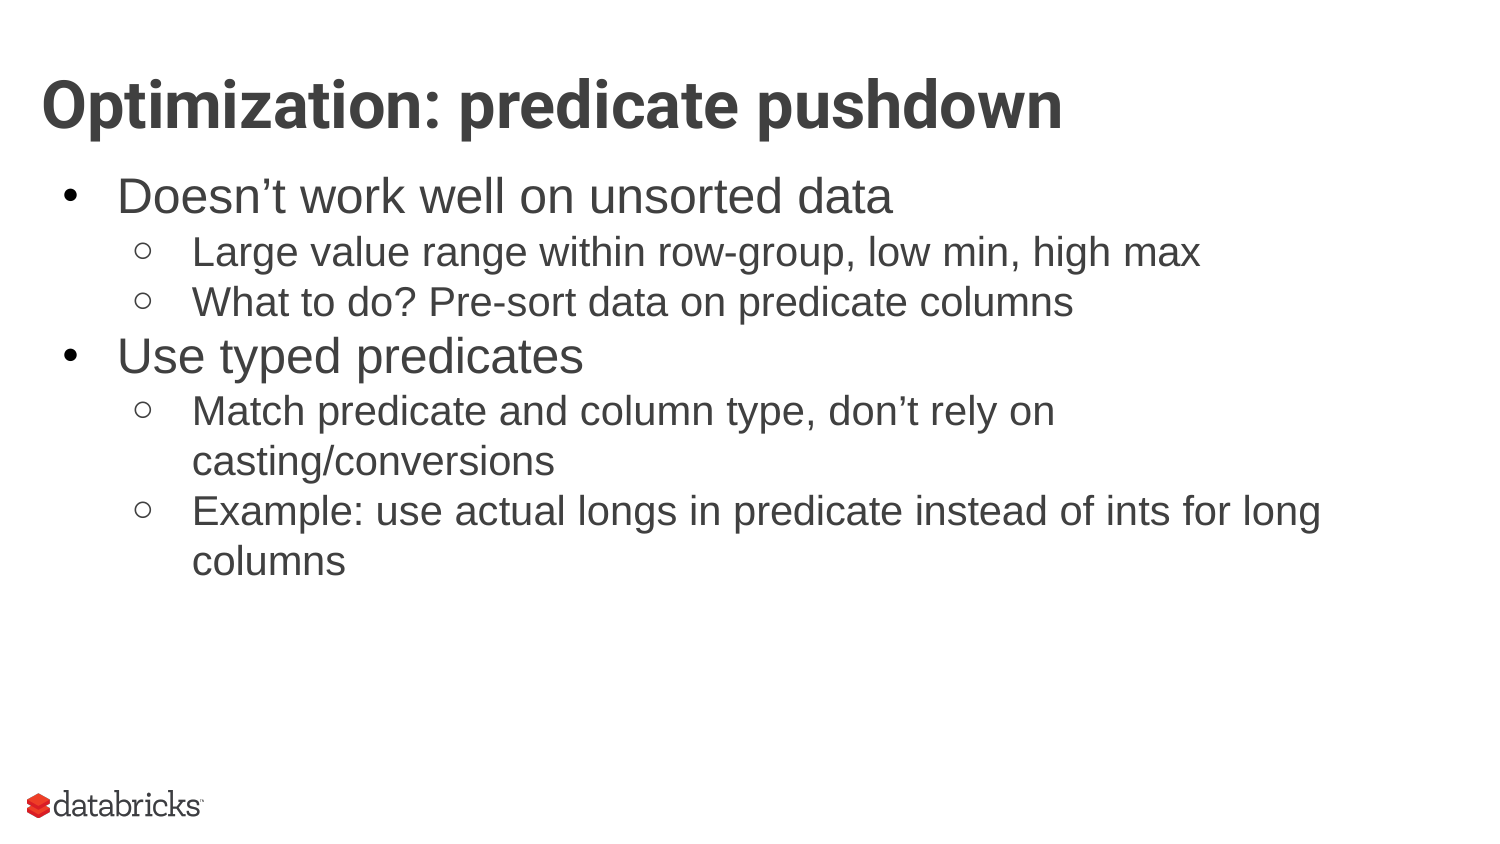

# Optimization: predicate pushdown
Doesn’t work well on unsorted data
Large value range within row-group, low min, high max
What to do? Pre-sort data on predicate columns
Use typed predicates
Match predicate and column type, don’t rely on casting/conversions
Example: use actual longs in predicate instead of ints for long columns